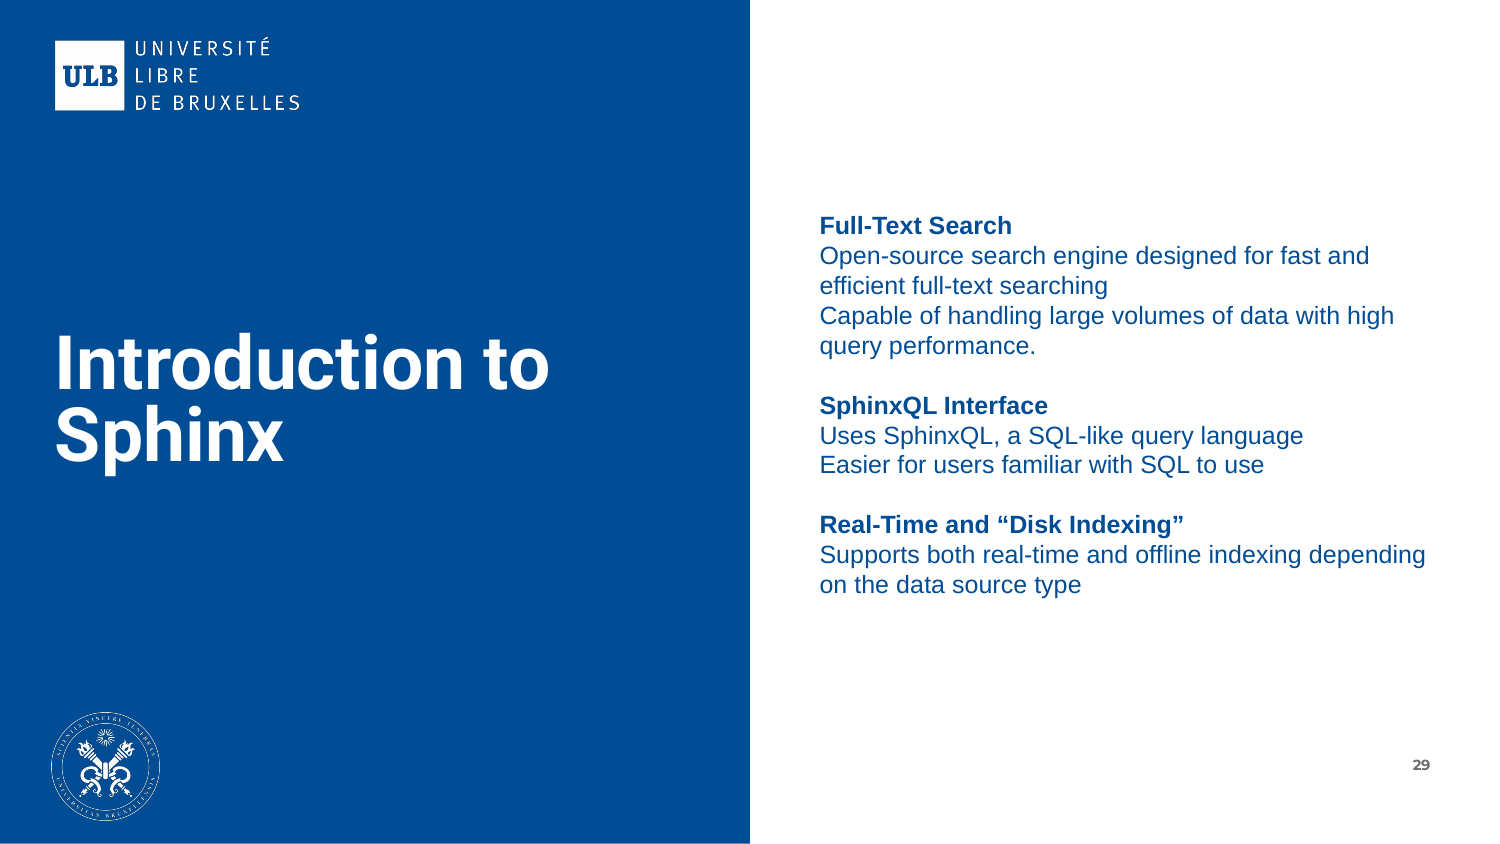

Full-Text Search
Open-source search engine designed for fast and efficient full-text searching
Capable of handling large volumes of data with high query performance.

SphinxQL Interface
Uses SphinxQL, a SQL-like query language
Easier for users familiar with SQL to use

Real-Time and “Disk Indexing”
Supports both real-time and offline indexing depending on the data source type
# Introduction to Sphinx